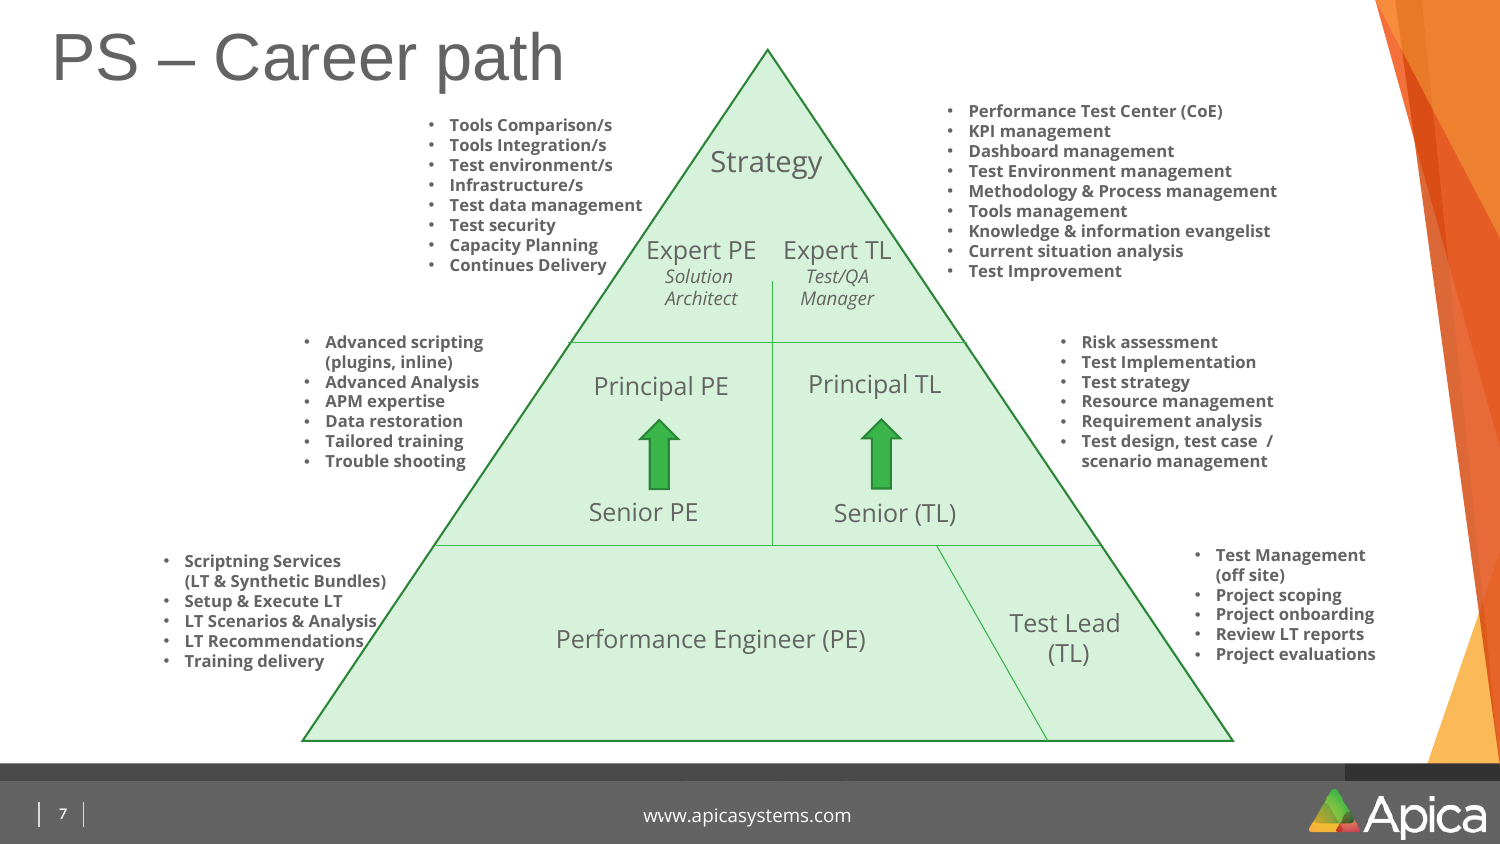

PS – Career path

Performance Test Center (CoE)
KPI management
Dashboard management
Test Environment management
Methodology & Process management
Tools management
Knowledge & information evangelist
Current situation analysis
Test Improvement

Tools Comparison/s
Tools Integration/s
Test environment/s
Infrastructure/s
Test data management
Test security
Capacity Planning
Continues Delivery
Strategy
Expert PE
Solution
Architect
Expert TL
Test/QA
Manager
Advanced scripting (plugins, inline)
Advanced Analysis
APM expertise
Data restoration
Tailored training
Trouble shooting
Risk assessment
Test Implementation
Test strategy
Resource management
Requirement analysis
Test design, test case  / scenario management

Principal TL
Principal PE

Senior PE
 Senior (TL)
Test Management
(off site)
Project scoping
Project onboarding
Review LT reports
Project evaluations
Scriptning Services
     (LT & Synthetic Bundles)
Setup & Execute LT
LT Scenarios & Analysis
LT Recommendations
Training delivery
Test Lead
(TL)
Performance Engineer (PE)
Apica – Services